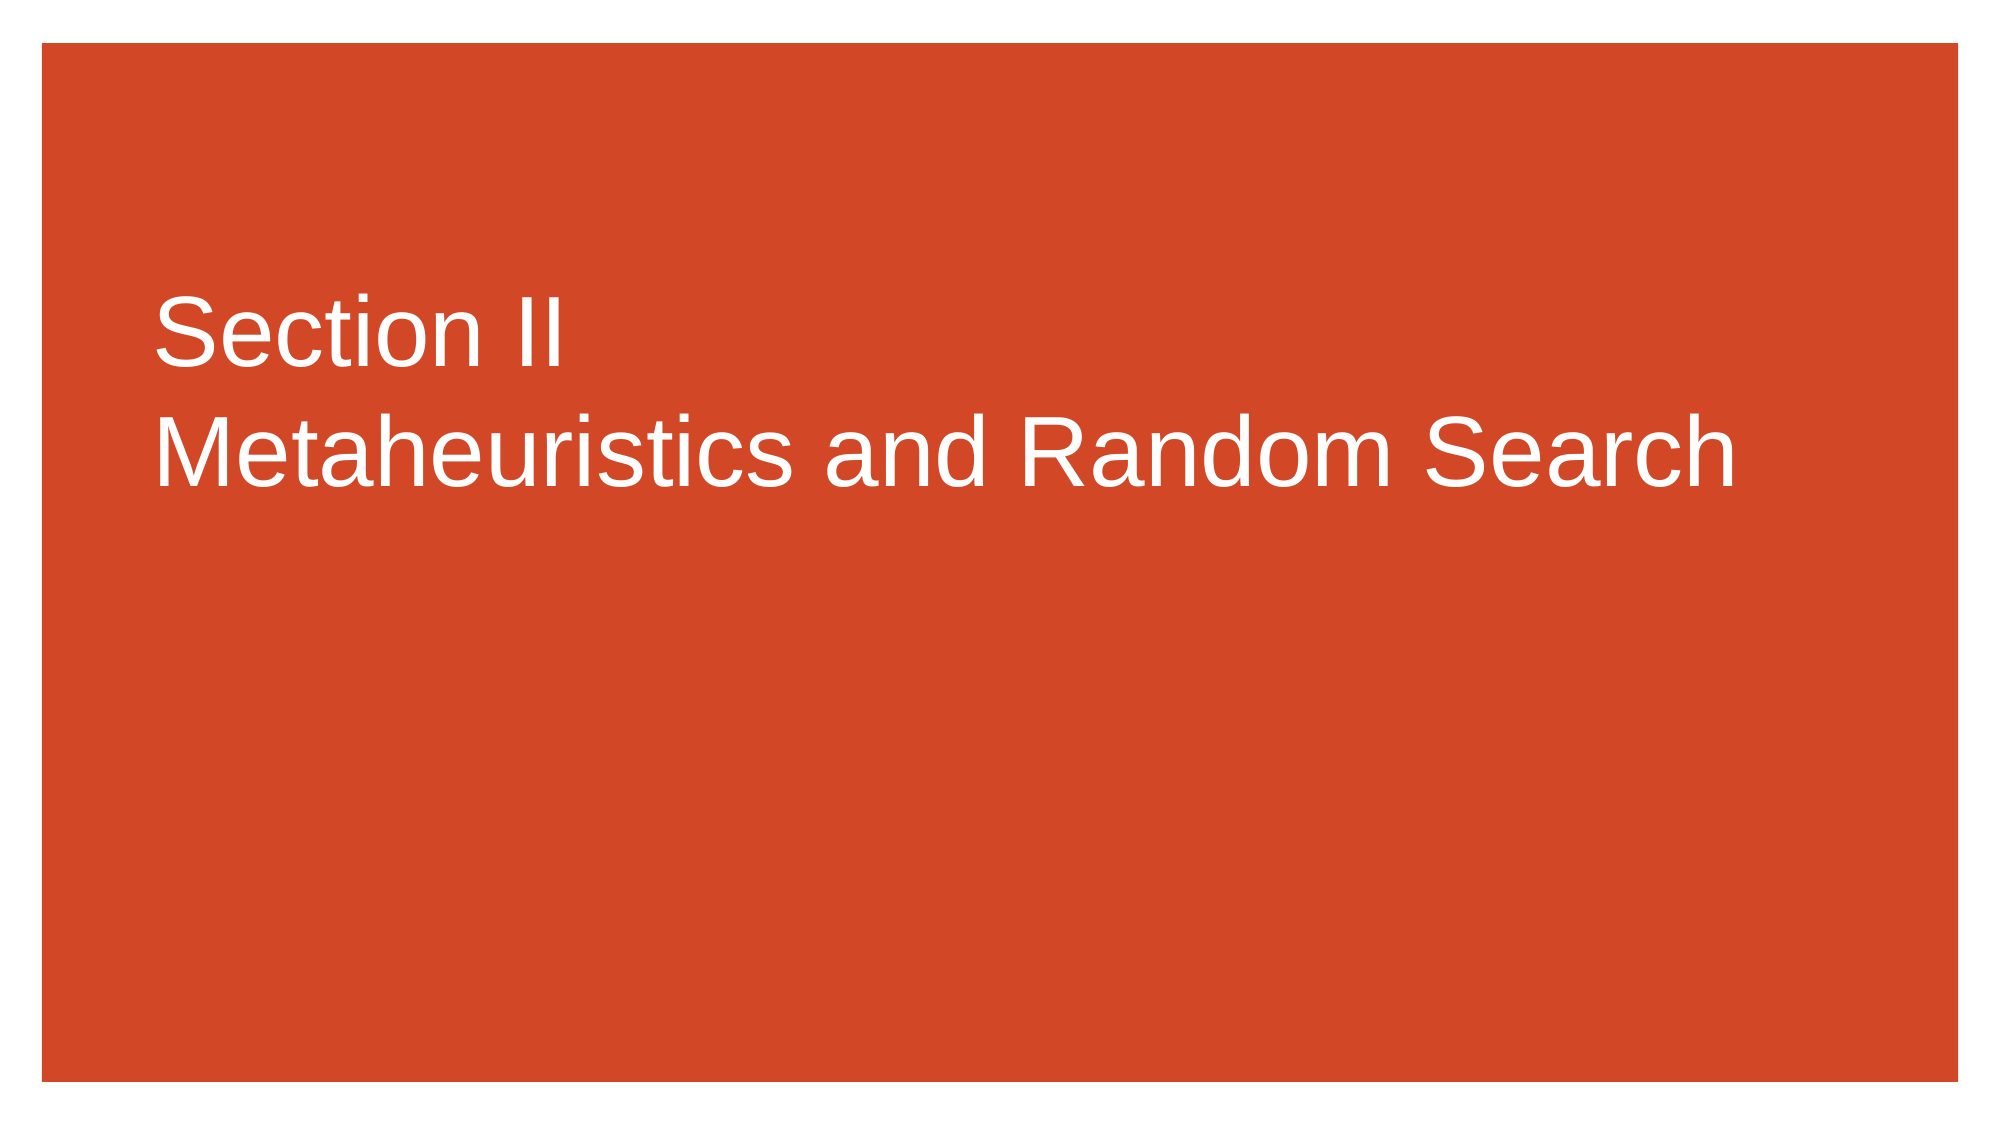

# Section II Metaheuristics and Random Search